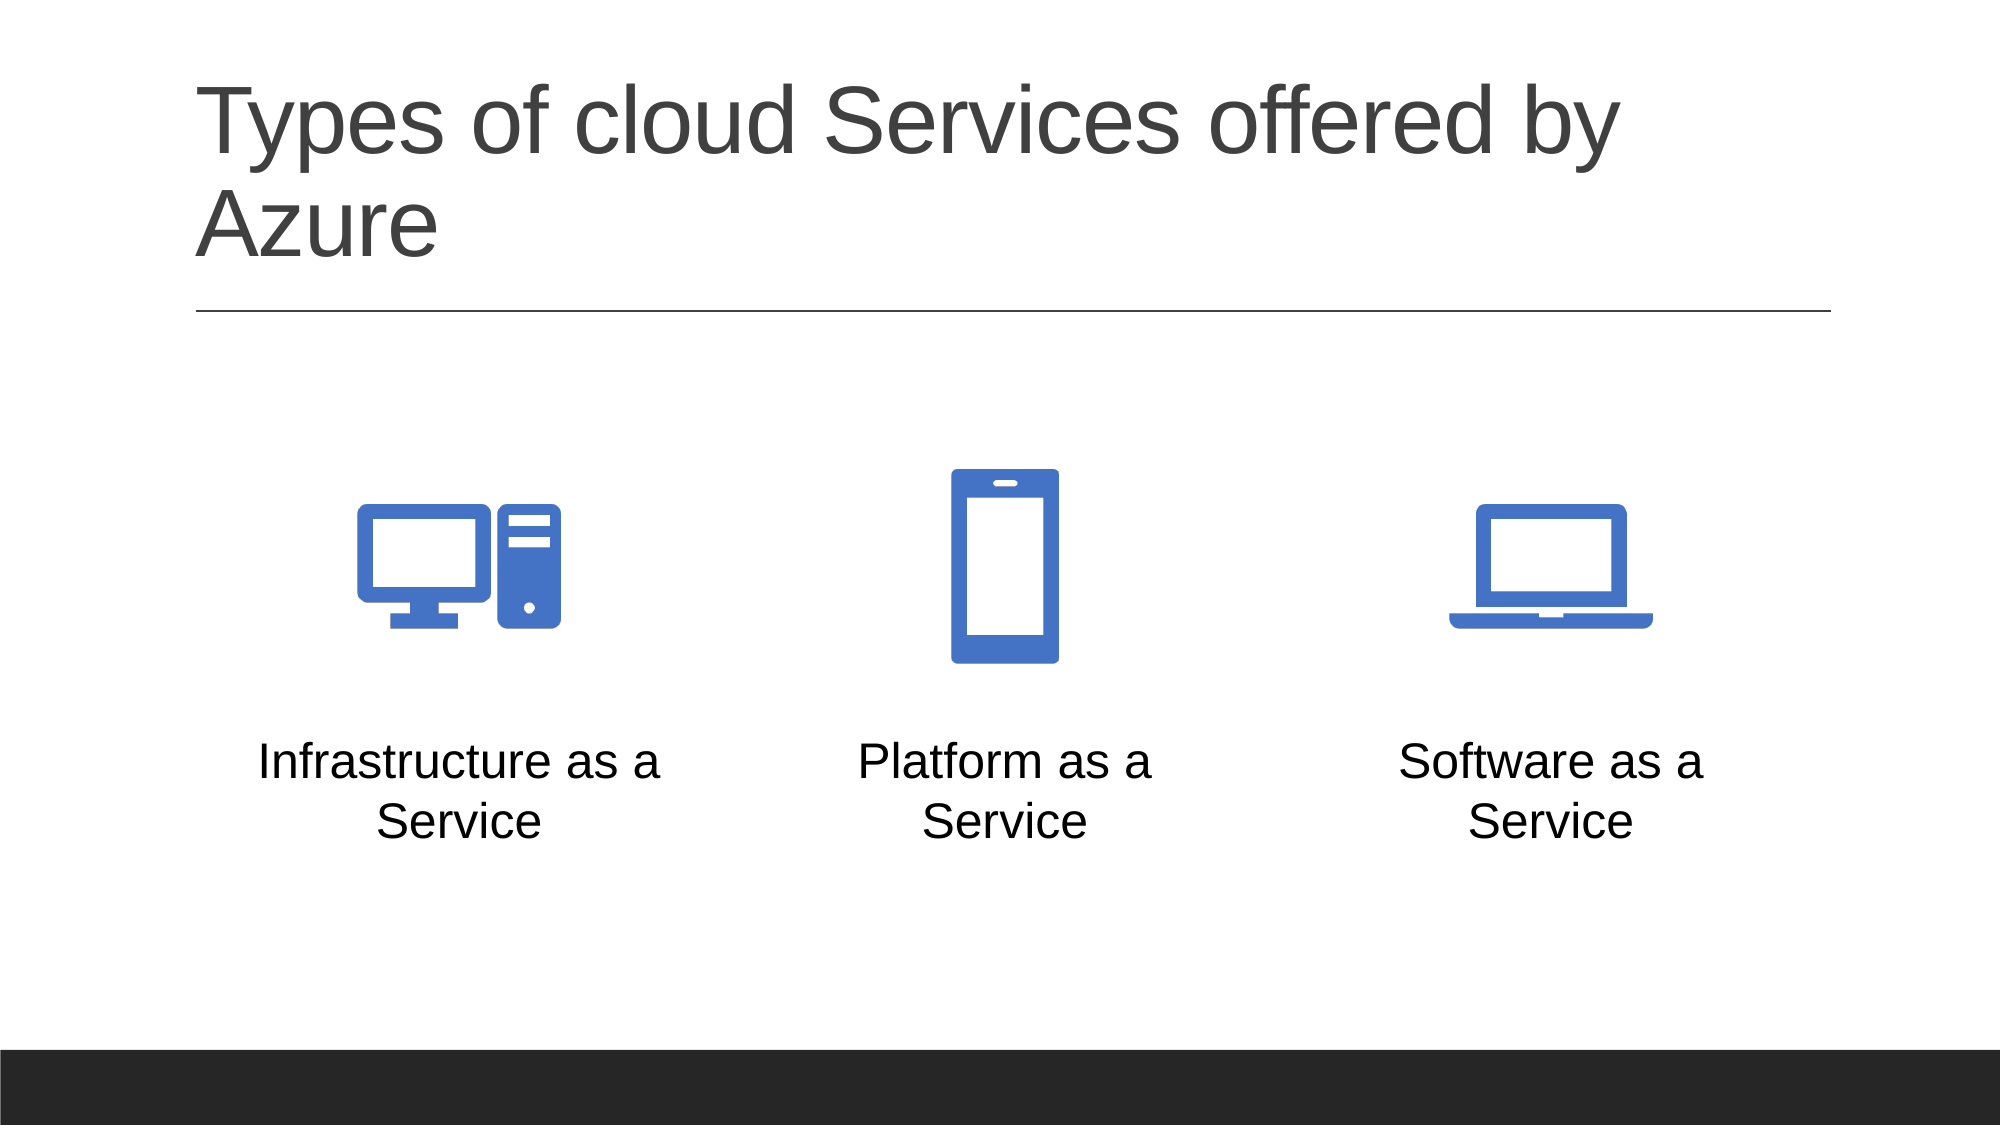

# Types of cloud Services offered by Azure
Infrastructure as a Service
Platform as a Service
Software as a Service